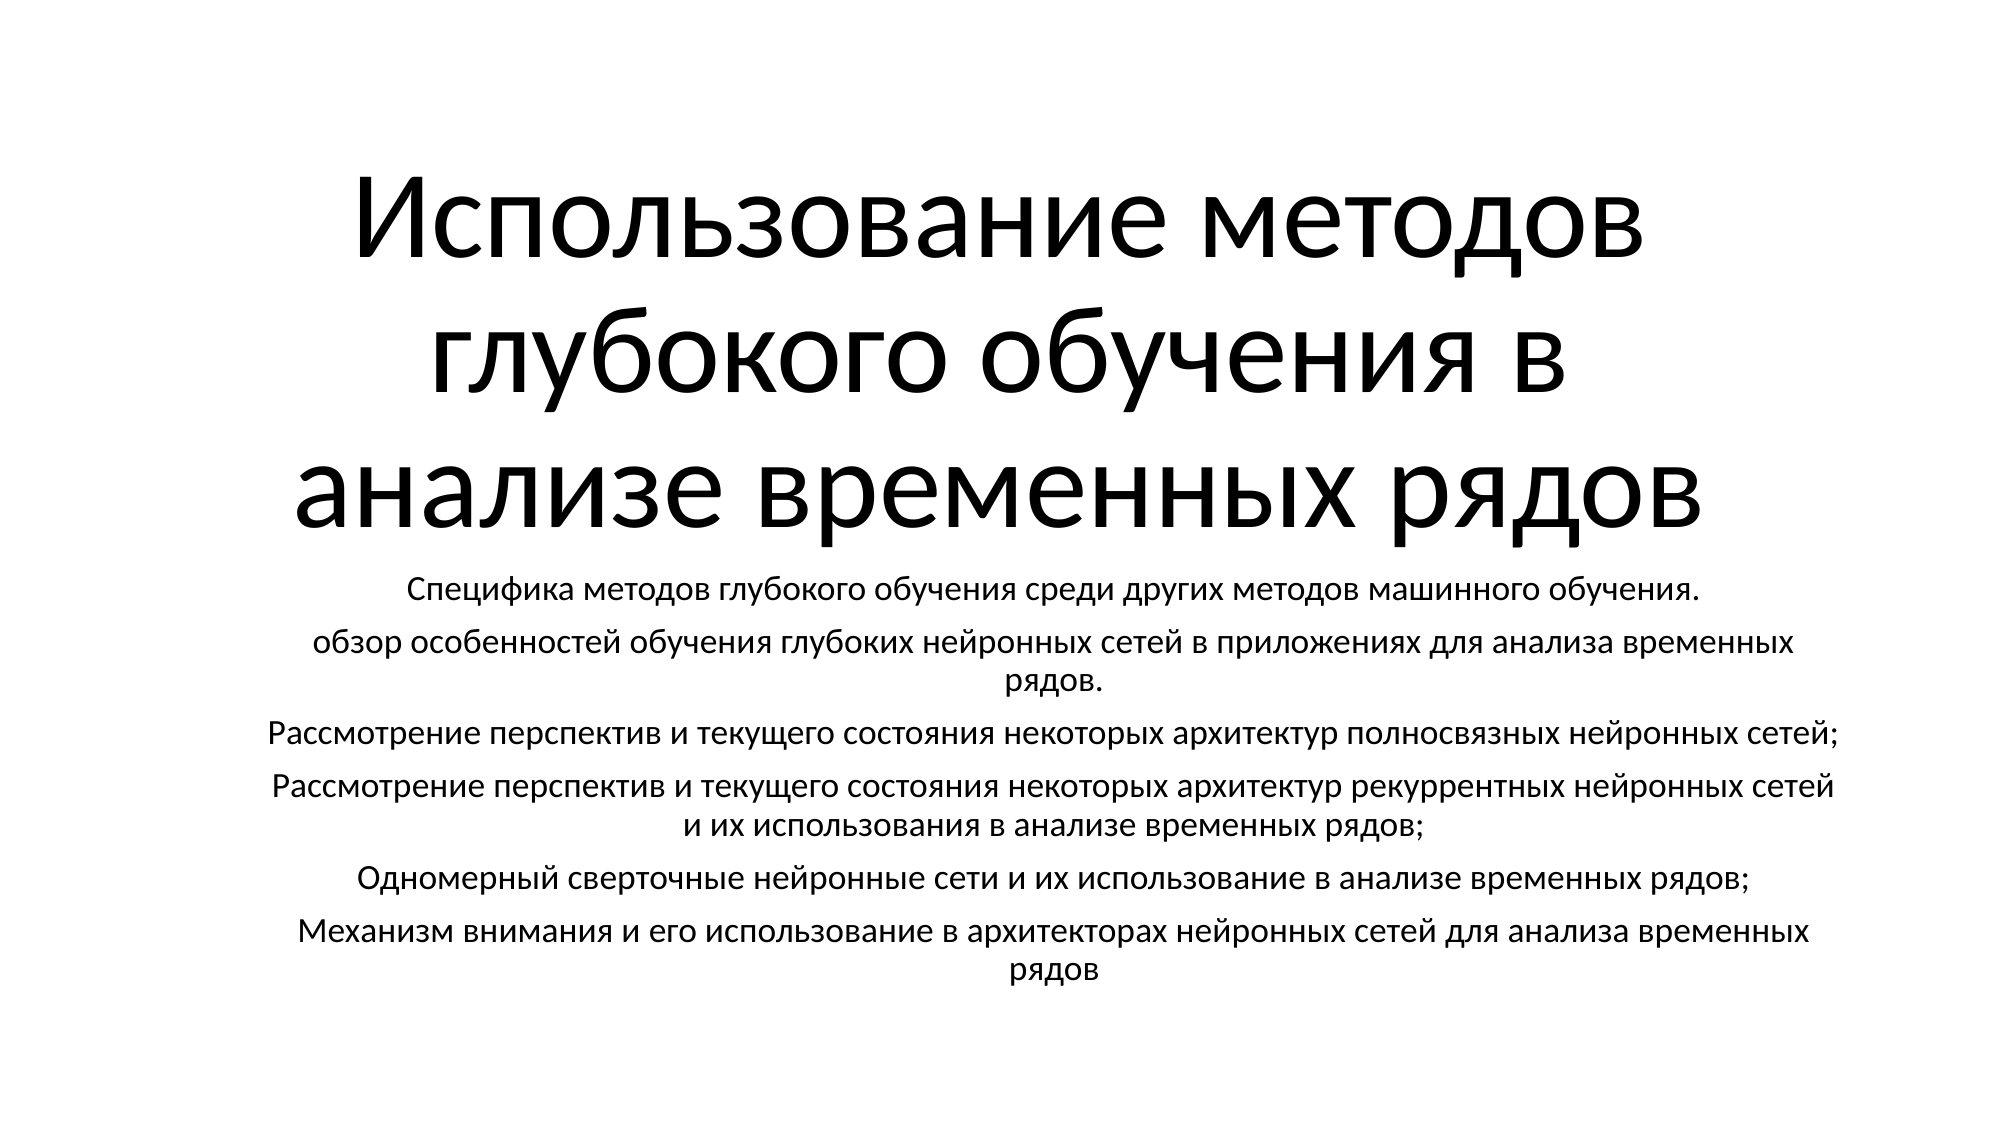

# Использование методов глубокого обучения в анализе временных рядов
Специфика методов глубокого обучения среди других методов машинного обучения.
обзор особенностей обучения глубоких нейронных сетей в приложениях для анализа временных рядов.
Рассмотрение перспектив и текущего состояния некоторых архитектур полносвязных нейронных сетей;
Рассмотрение перспектив и текущего состояния некоторых архитектур рекуррентных нейронных сетей и их использования в анализе временных рядов;
Одномерный сверточные нейронные сети и их использование в анализе временных рядов;
Механизм внимания и его использование в архитекторах нейронных сетей для анализа временных рядов